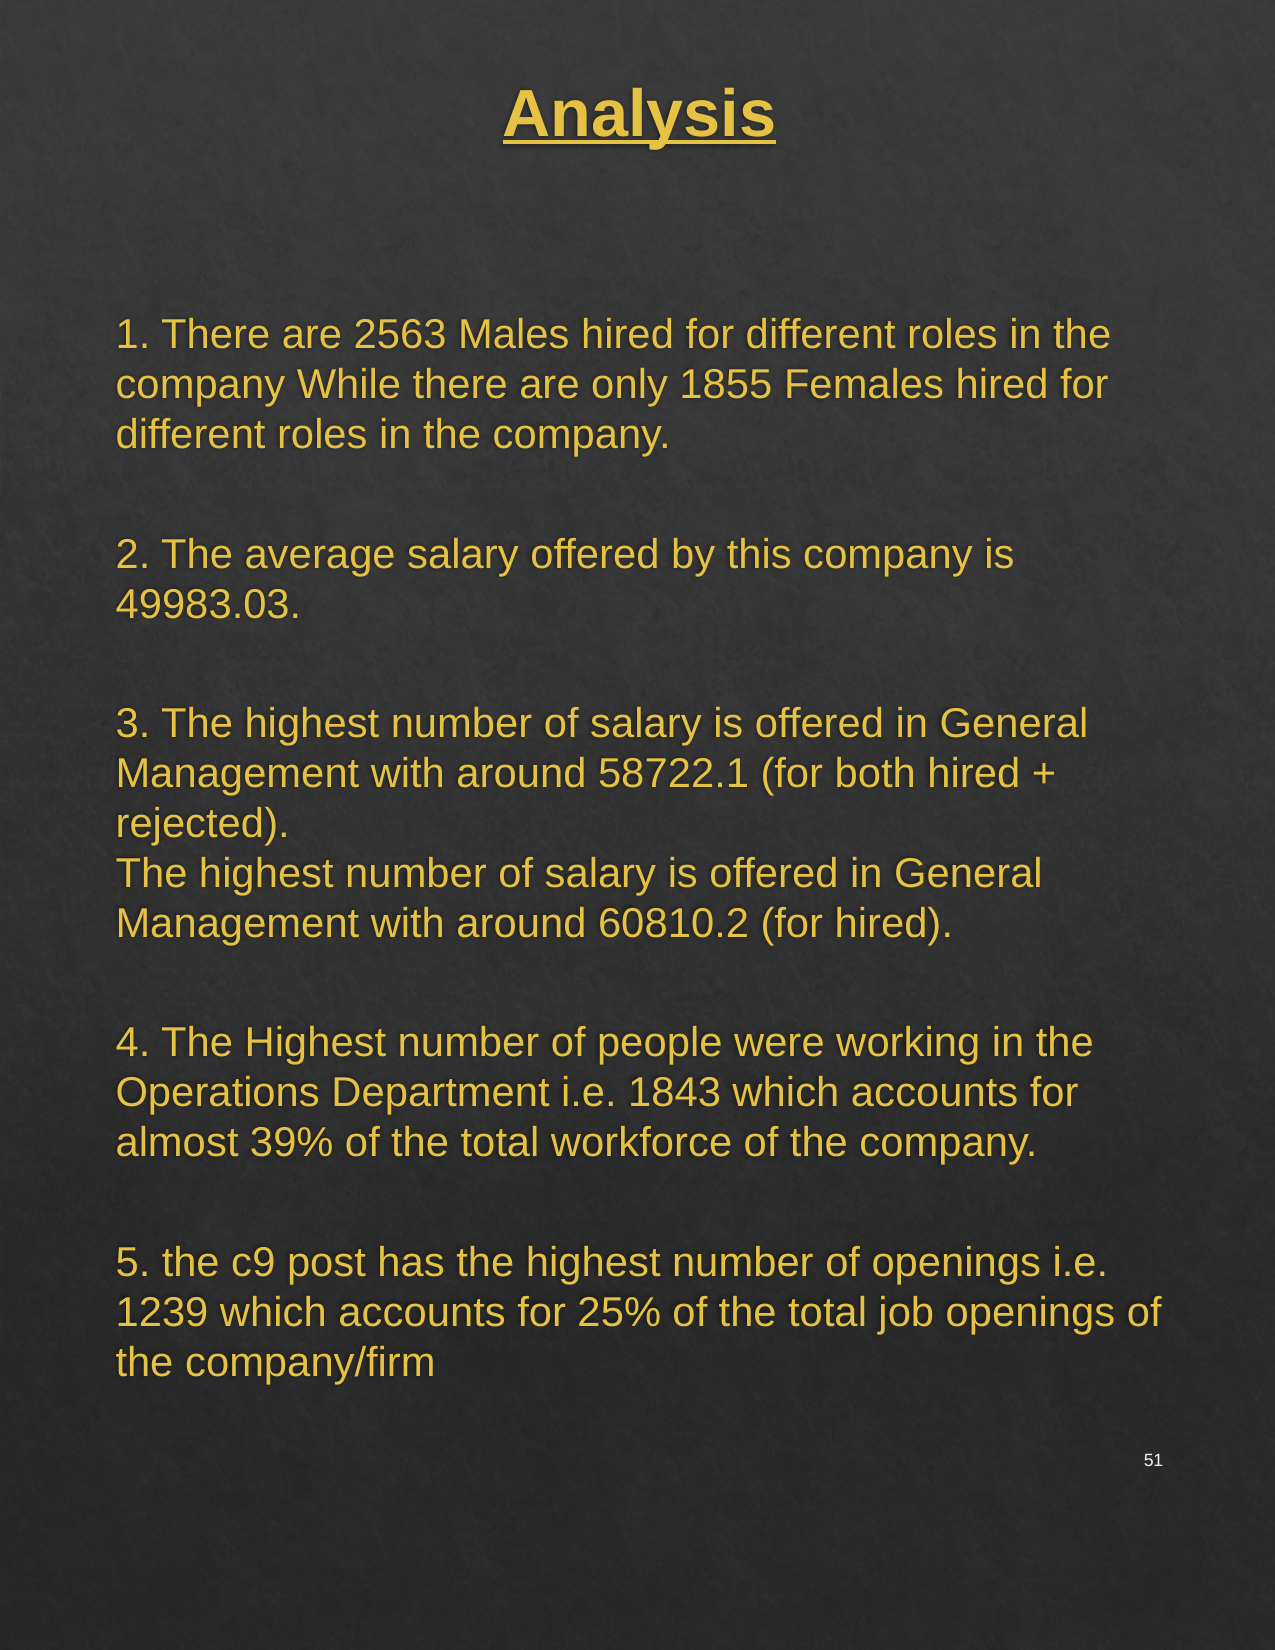

Analysis

1. There are 2563 Males hired for different roles in the company While there are only 1855 Females hired for different roles in the company.
2. The average salary offered by this company is 49983.03.
3. The highest number of salary is offered in General Management with around 58722.1 (for both hired + rejected).
The highest number of salary is offered in General Management with around 60810.2 (for hired).
4. The Highest number of people were working in the Operations Department i.e. 1843 which accounts for almost 39% of the total workforce of the company.
5. the c9 post has the highest number of openings i.e. 1239 which accounts for 25% of the total job openings of the company/firm
51